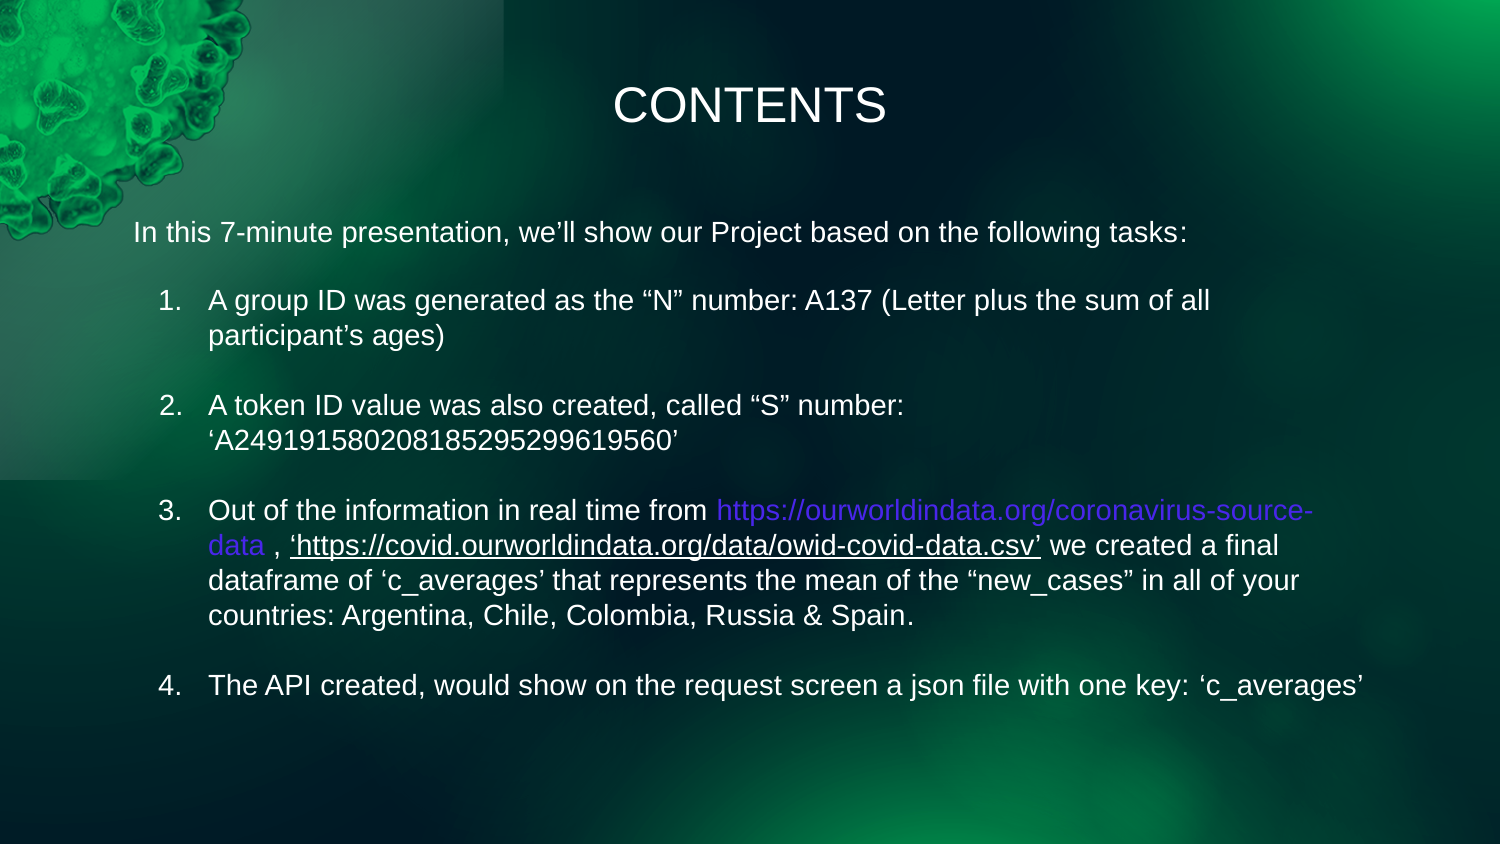

# CONTENTS
In this 7-minute presentation, we’ll show our Project based on the following tasks:
A group ID was generated as the “N” number: A137 (Letter plus the sum of all participant’s ages)

A token ID value was also created, called “S” number: ‘A249191580208185295299619560’

Out of the information in real time from https://ourworldindata.org/coronavirus-source-data , ‘https://covid.ourworldindata.org/data/owid-covid-data.csv’ we created a final dataframe of ‘c_averages’ that represents the mean of the “new_cases” in all of your countries: Argentina, Chile, Colombia, Russia & Spain.

The API created, would show on the request screen a json file with one key: ‘c_averages’